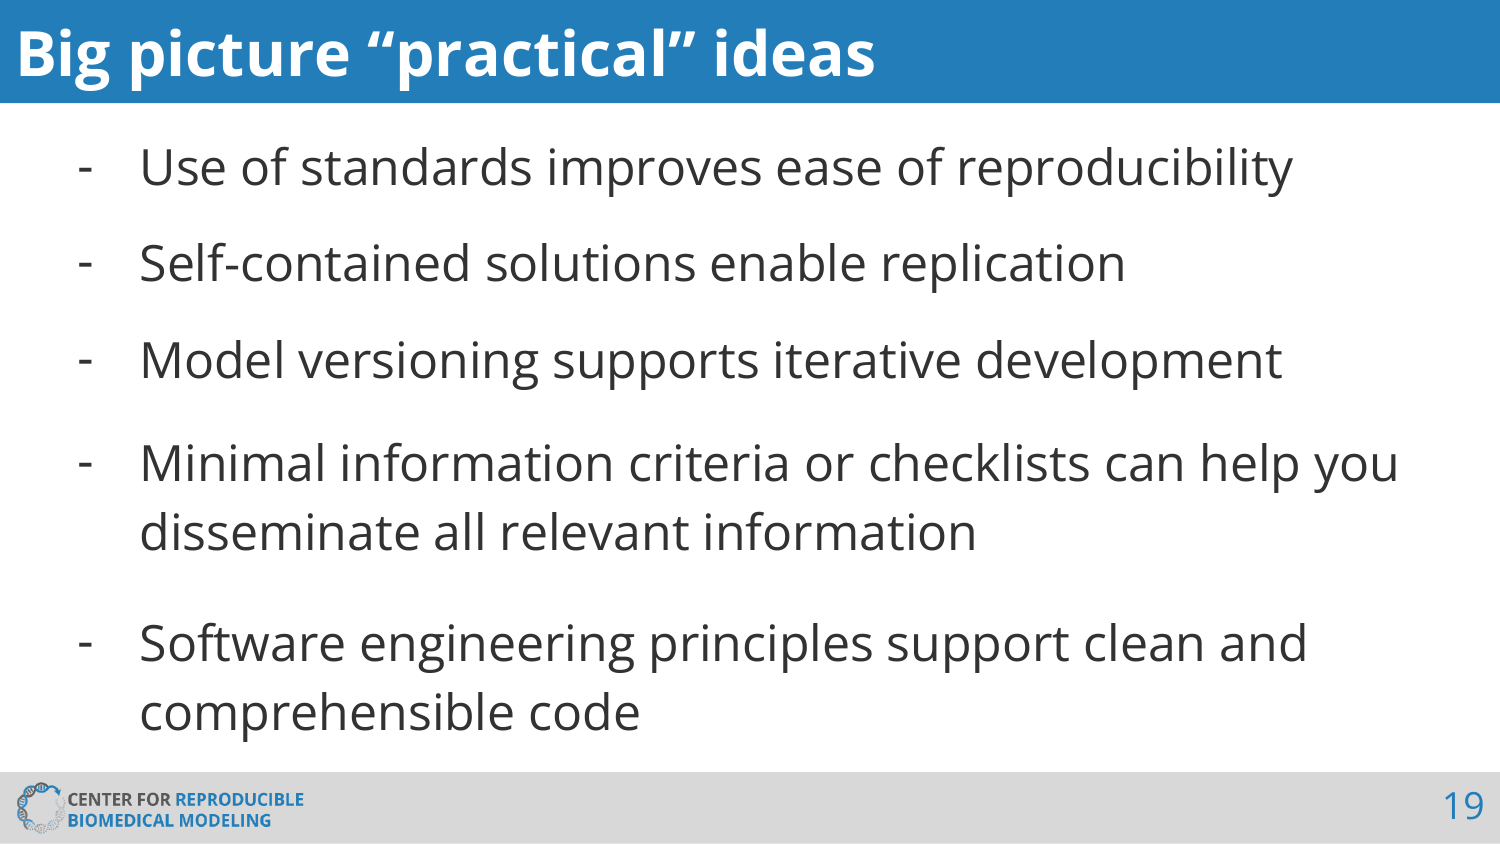

# Big picture “practical” ideas
Use of standards improves ease of reproducibility
Self-contained solutions enable replication
Model versioning supports iterative development
Minimal information criteria or checklists can help you disseminate all relevant information

Software engineering principles support clean and comprehensible code